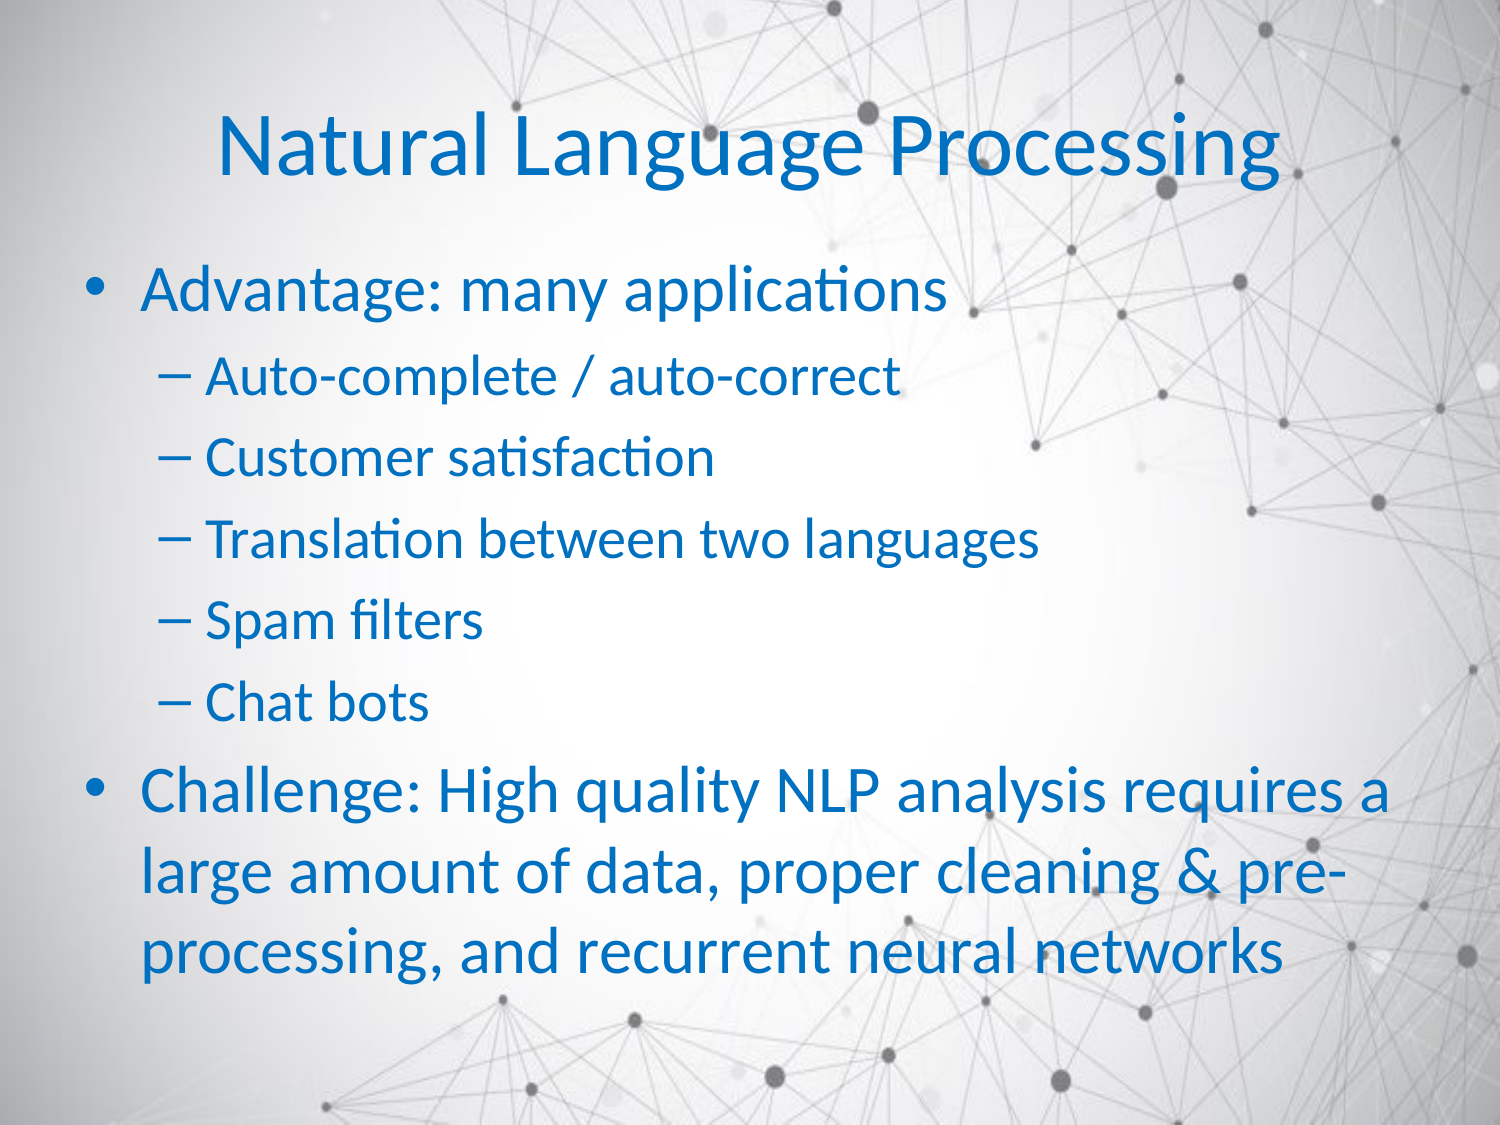

# Natural Language Processing
Advantage: many applications
Auto-complete / auto-correct
Customer satisfaction
Translation between two languages
Spam filters
Chat bots
Challenge: High quality NLP analysis requires a large amount of data, proper cleaning & pre-processing, and recurrent neural networks